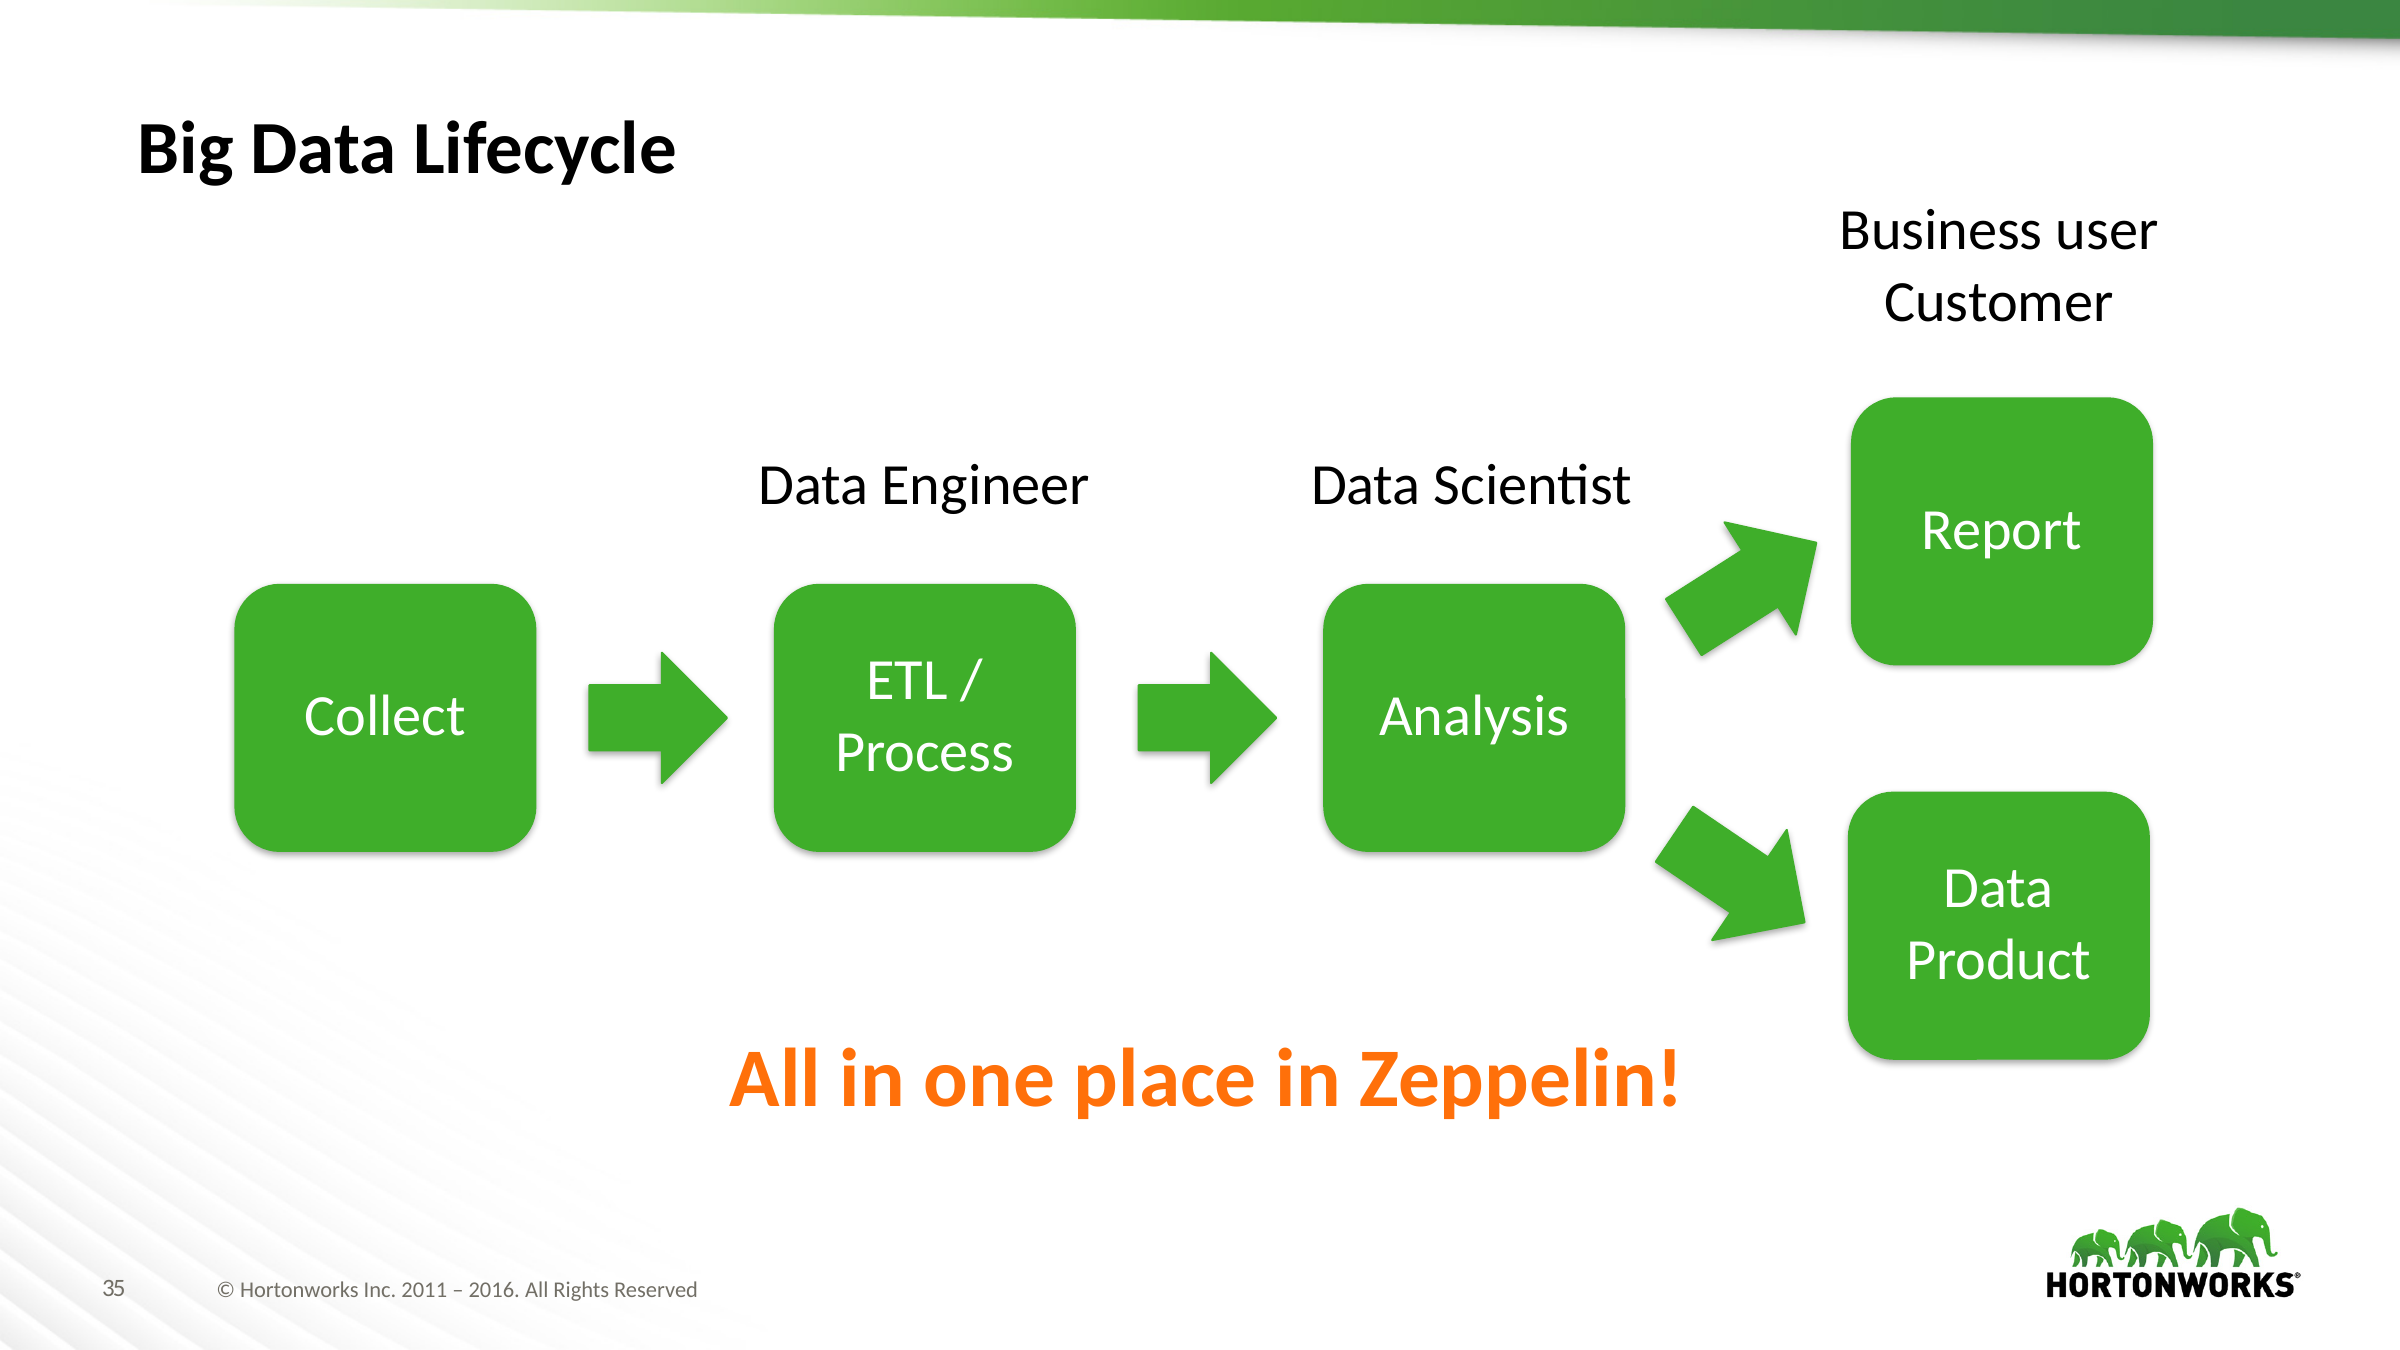

# Big Data Lifecycle
Business user
Customer
Report
Data Engineer
Data Scientist

Collect
ETL /
Process
Analysis

Data
Product

All in one place in Zeppelin!